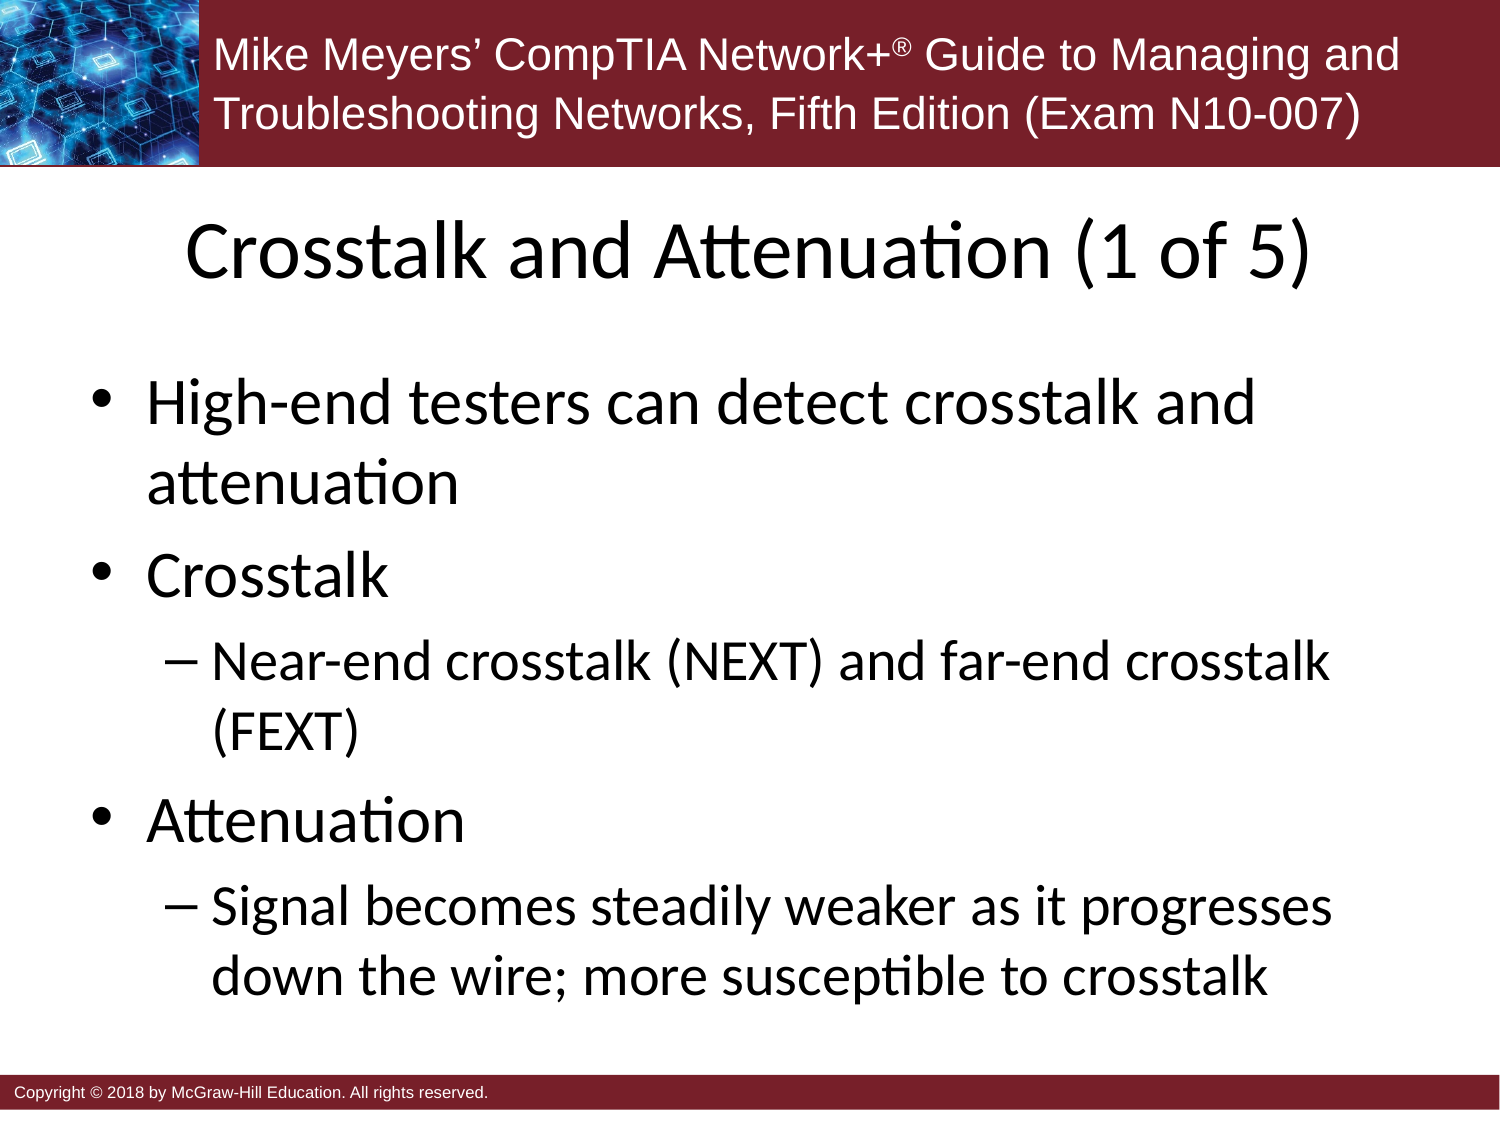

# Crosstalk and Attenuation (1 of 5)
High-end testers can detect crosstalk and attenuation
Crosstalk
Near-end crosstalk (NEXT) and far-end crosstalk (FEXT)
Attenuation
Signal becomes steadily weaker as it progresses down the wire; more susceptible to crosstalk